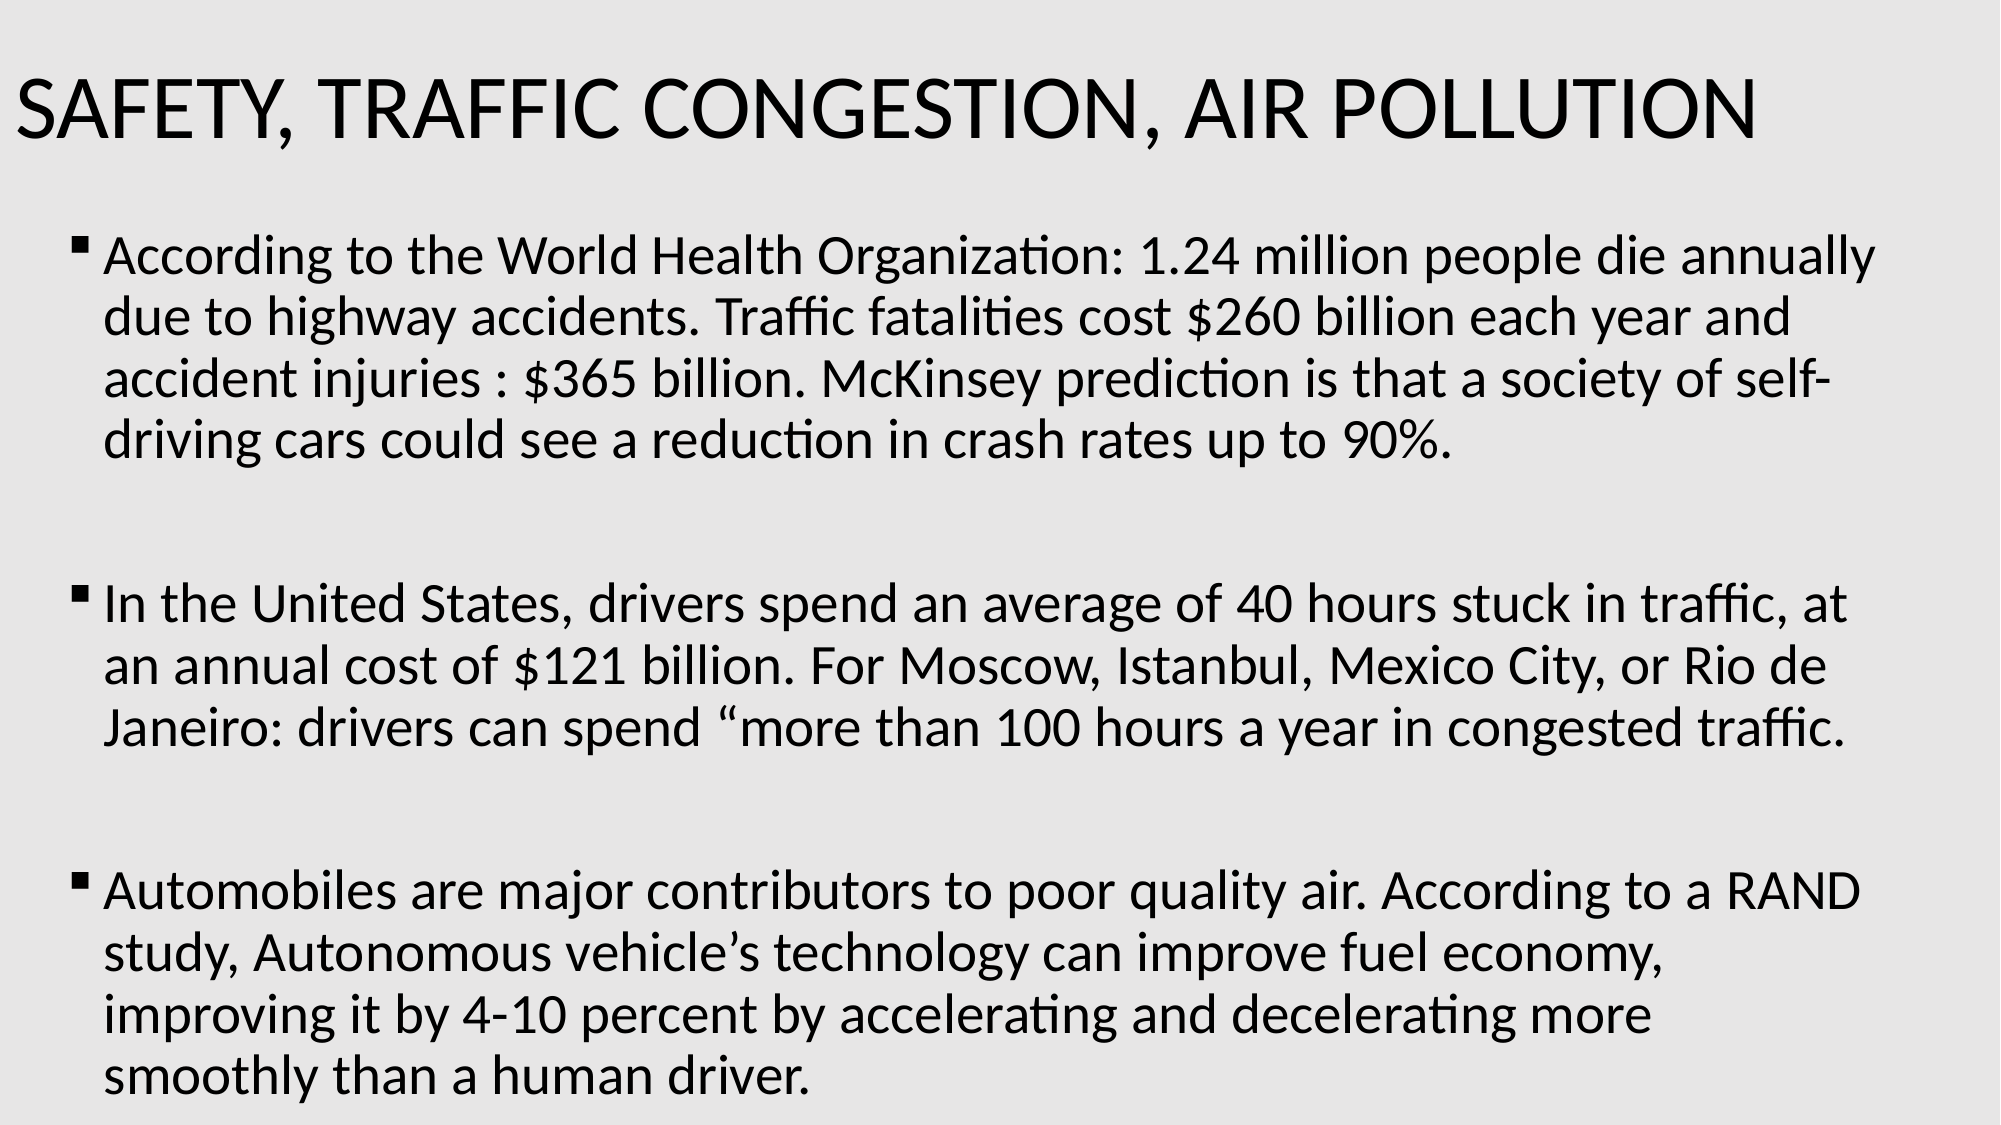

# SAFETY, TRAFFIC CONGESTION, AIR POLLUTION
According to the World Health Organization: 1.24 million people die annually due to highway accidents. Traffic fatalities cost $260 billion each year and accident injuries : $365 billion. McKinsey prediction is that a society of self-driving cars could see a reduction in crash rates up to 90%.

In the United States, drivers spend an average of 40 hours stuck in traffic, at an annual cost of $121 billion. For Moscow, Istanbul, Mexico City, or Rio de Janeiro: drivers can spend “more than 100 hours a year in congested traffic.

Automobiles are major contributors to poor quality air. According to a RAND study, Autonomous vehicle’s technology can improve fuel economy, improving it by 4-10 percent by accelerating and decelerating more smoothly than a human driver.